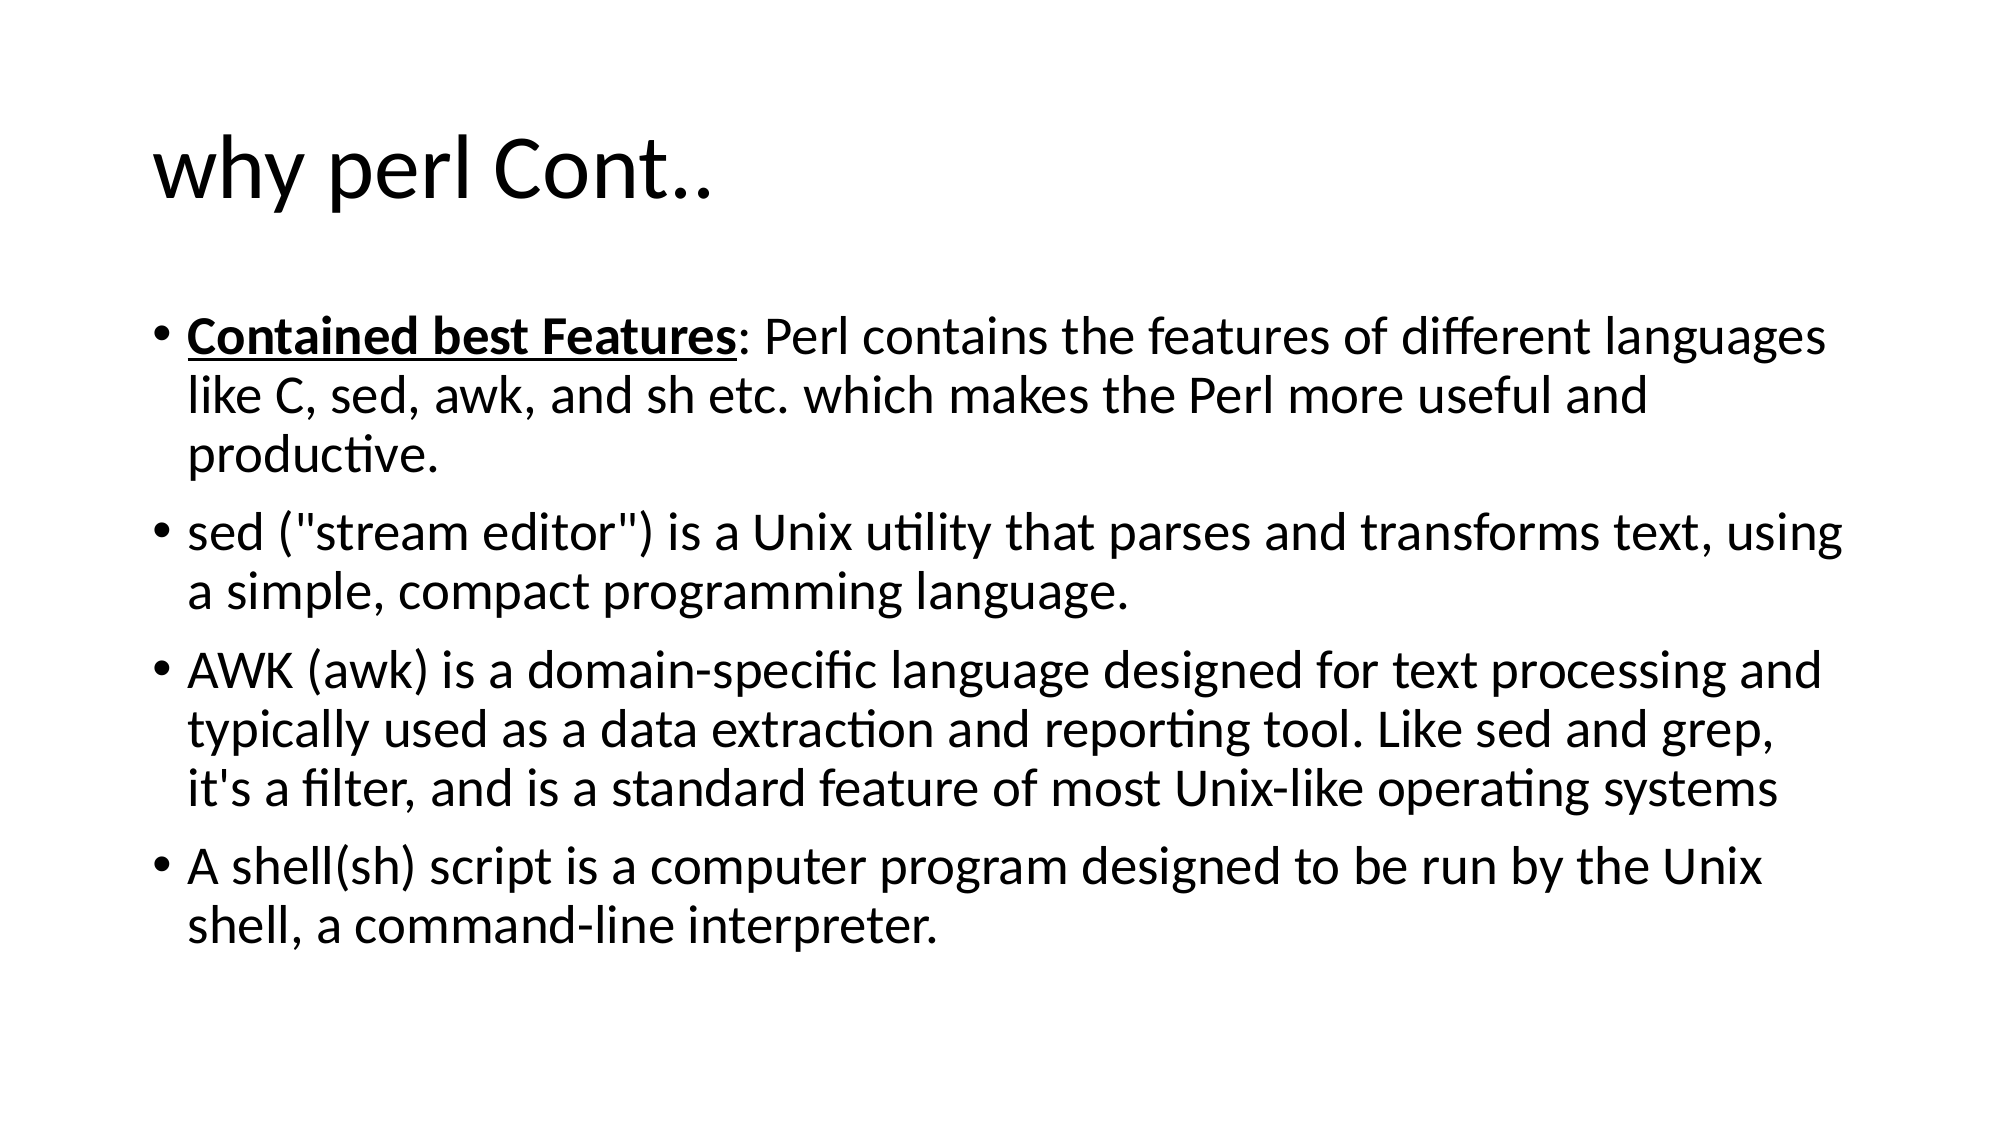

# why perl Cont..
Contained best Features: Perl contains the features of different languages like C, sed, awk, and sh etc. which makes the Perl more useful and productive.
sed ("stream editor") is a Unix utility that parses and transforms text, using a simple, compact programming language.
AWK (awk) is a domain-specific language designed for text processing and typically used as a data extraction and reporting tool. Like sed and grep, it's a filter, and is a standard feature of most Unix-like operating systems
A shell(sh) script is a computer program designed to be run by the Unix shell, a command-line interpreter.